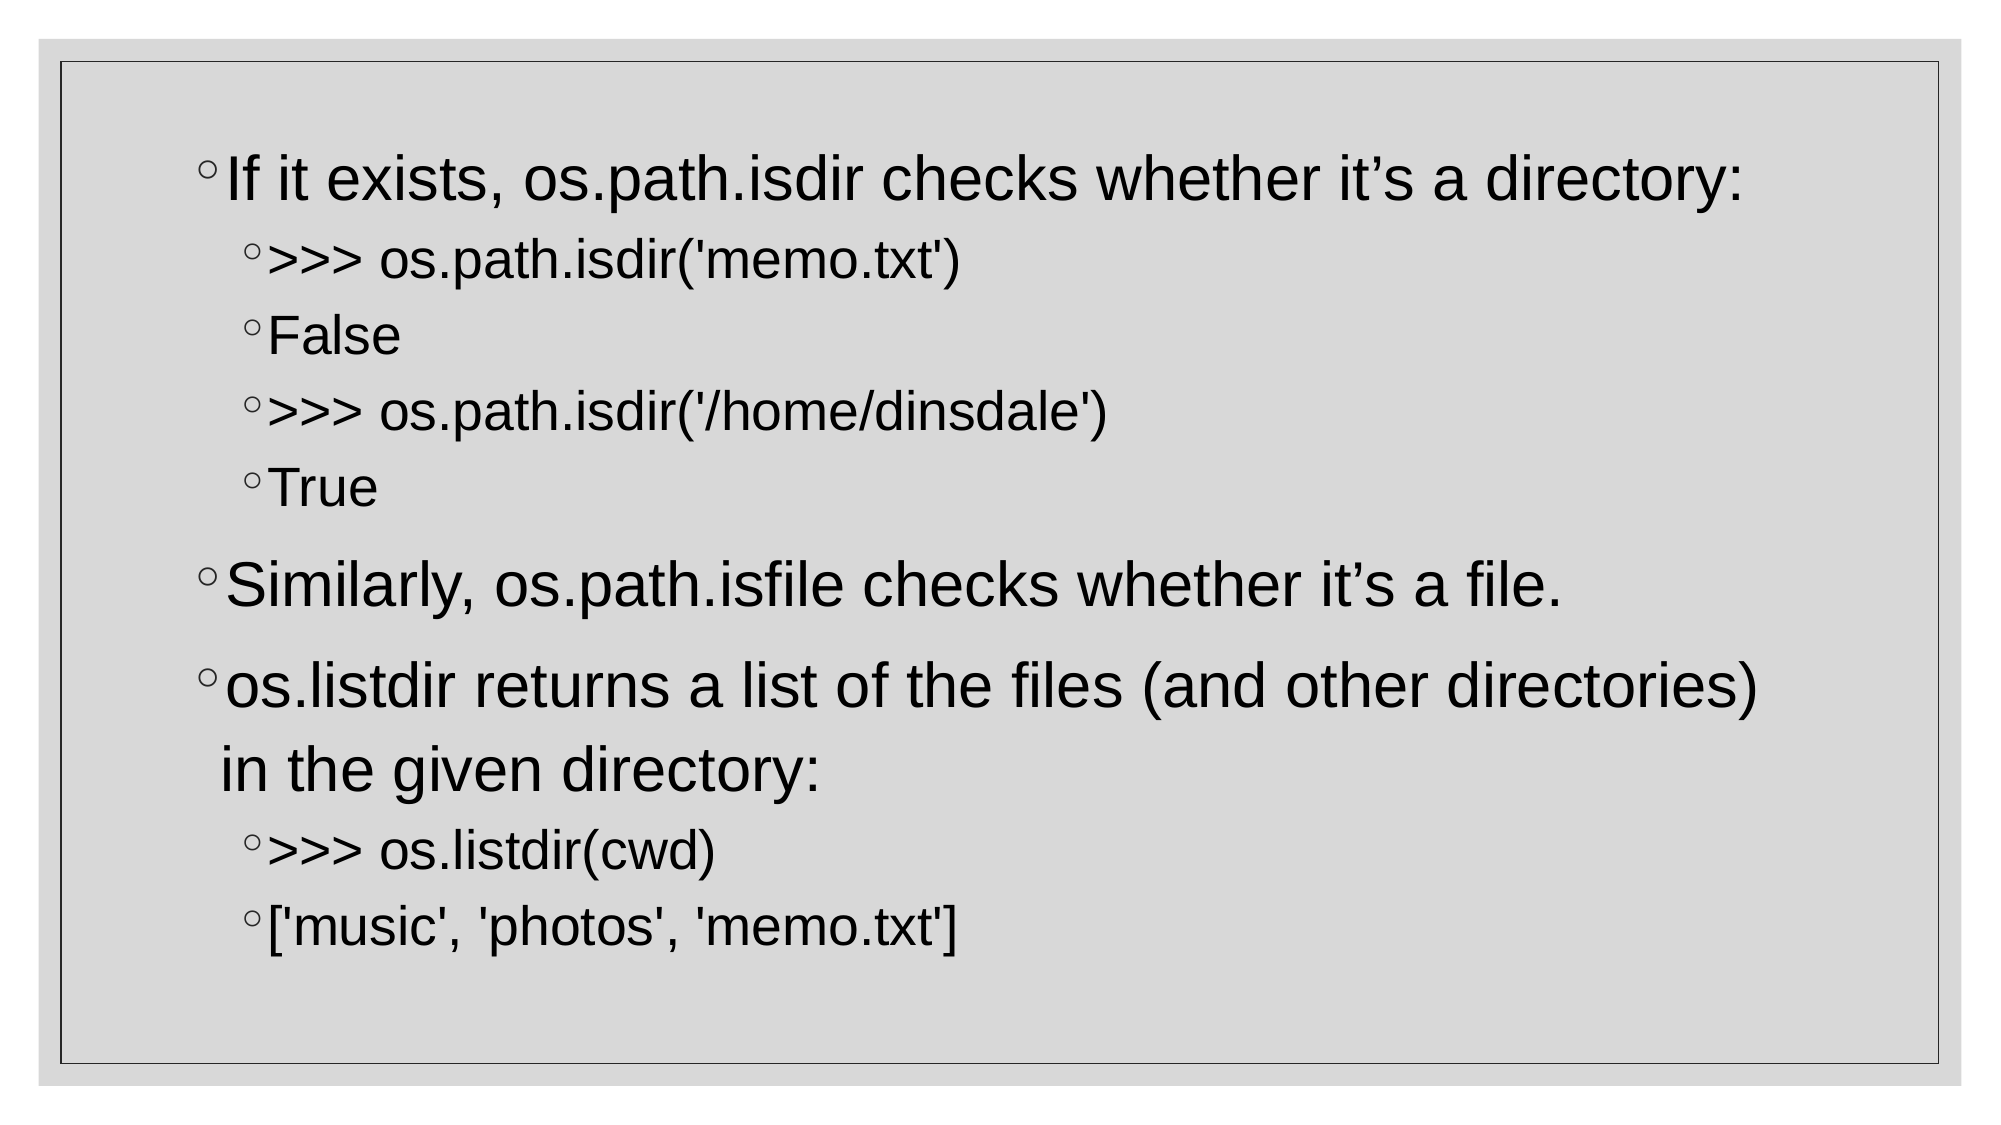

If it exists, os.path.isdir checks whether it’s a directory:
>>> os.path.isdir('memo.txt')
False
>>> os.path.isdir('/home/dinsdale')
True
Similarly, os.path.isfile checks whether it’s a file.
os.listdir returns a list of the files (and other directories) in the given directory:
>>> os.listdir(cwd)
['music', 'photos', 'memo.txt']